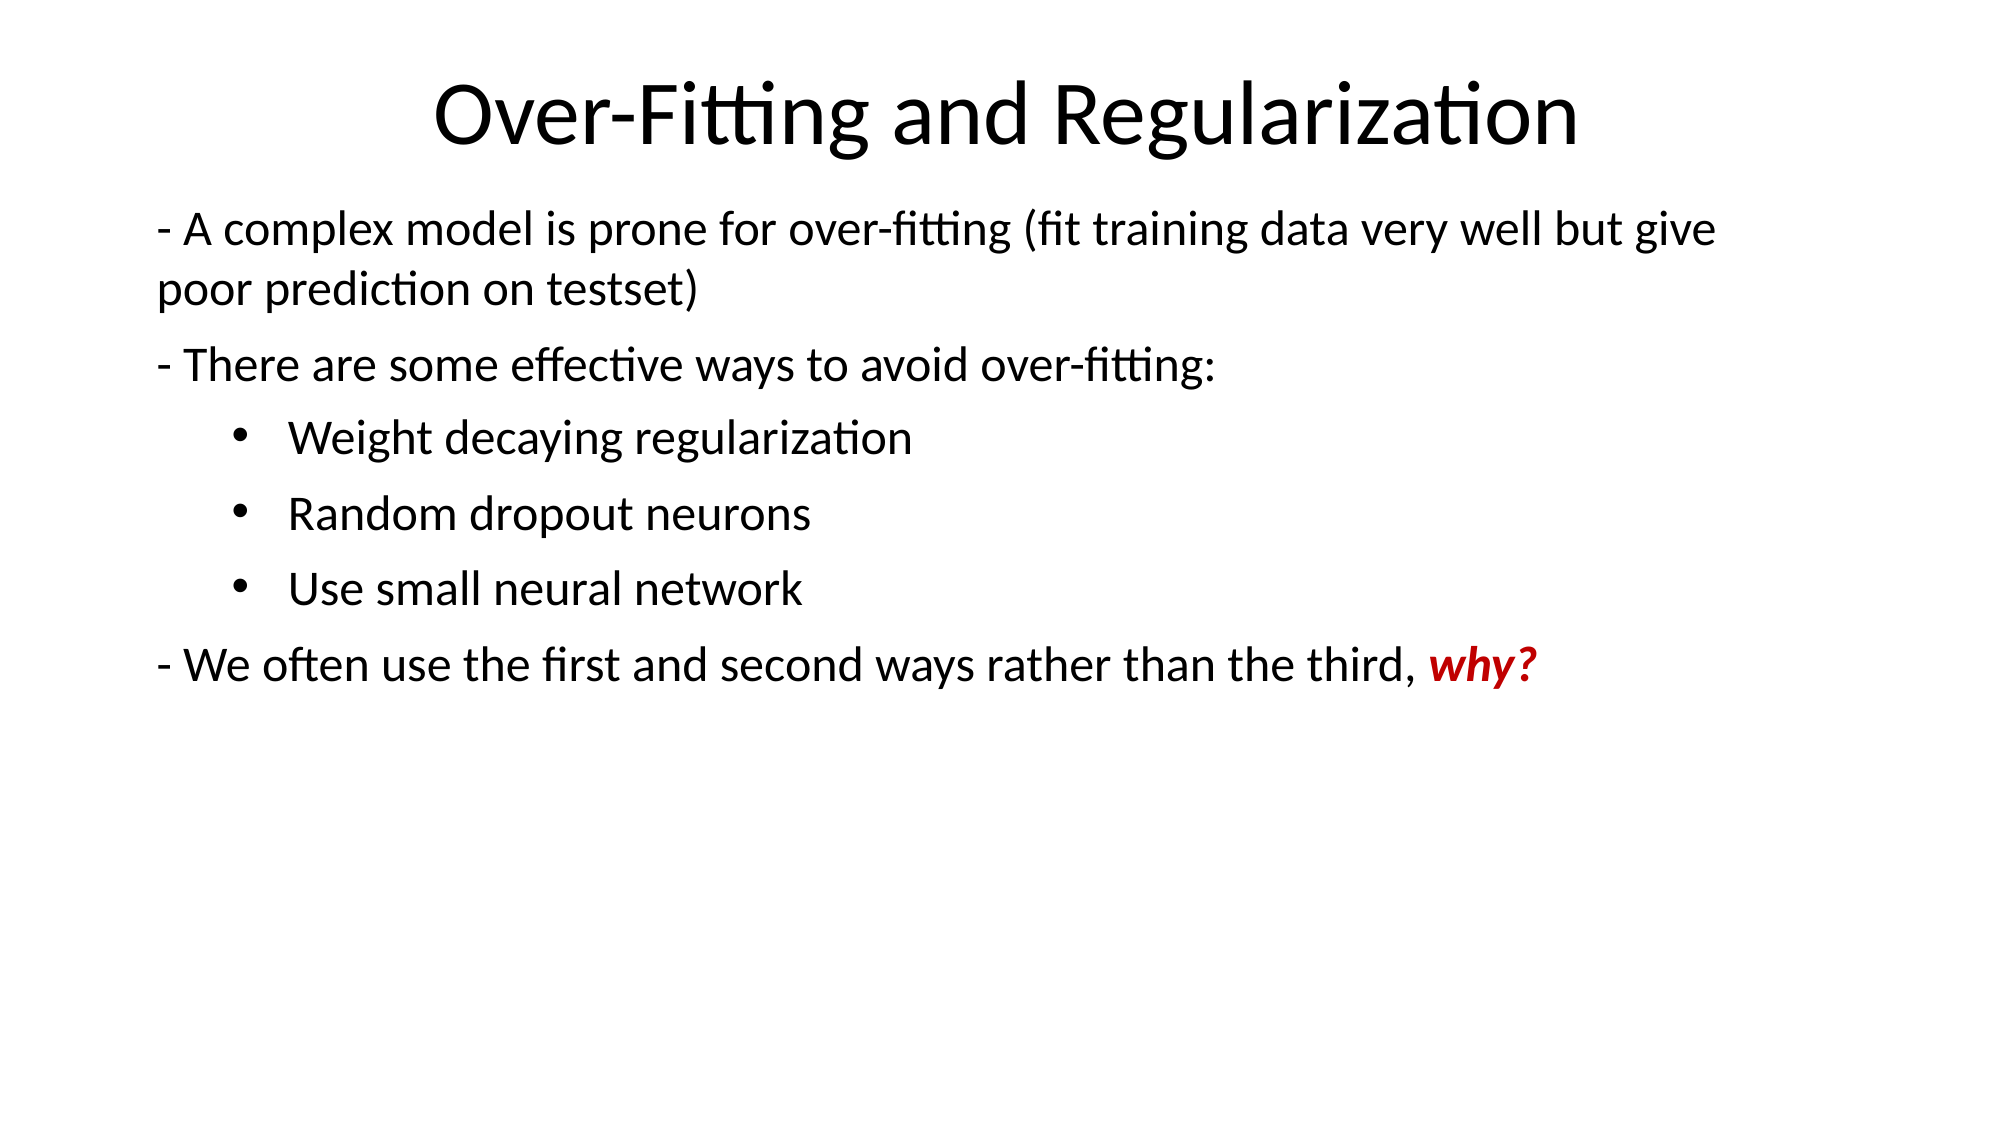

# Over-Fitting and Regularization
- A complex model is prone for over-fitting (fit training data very well but give poor prediction on testset)
- There are some effective ways to avoid over-fitting:
Weight decaying regularization
Random dropout neurons
Use small neural network
- We often use the first and second ways rather than the third, why?